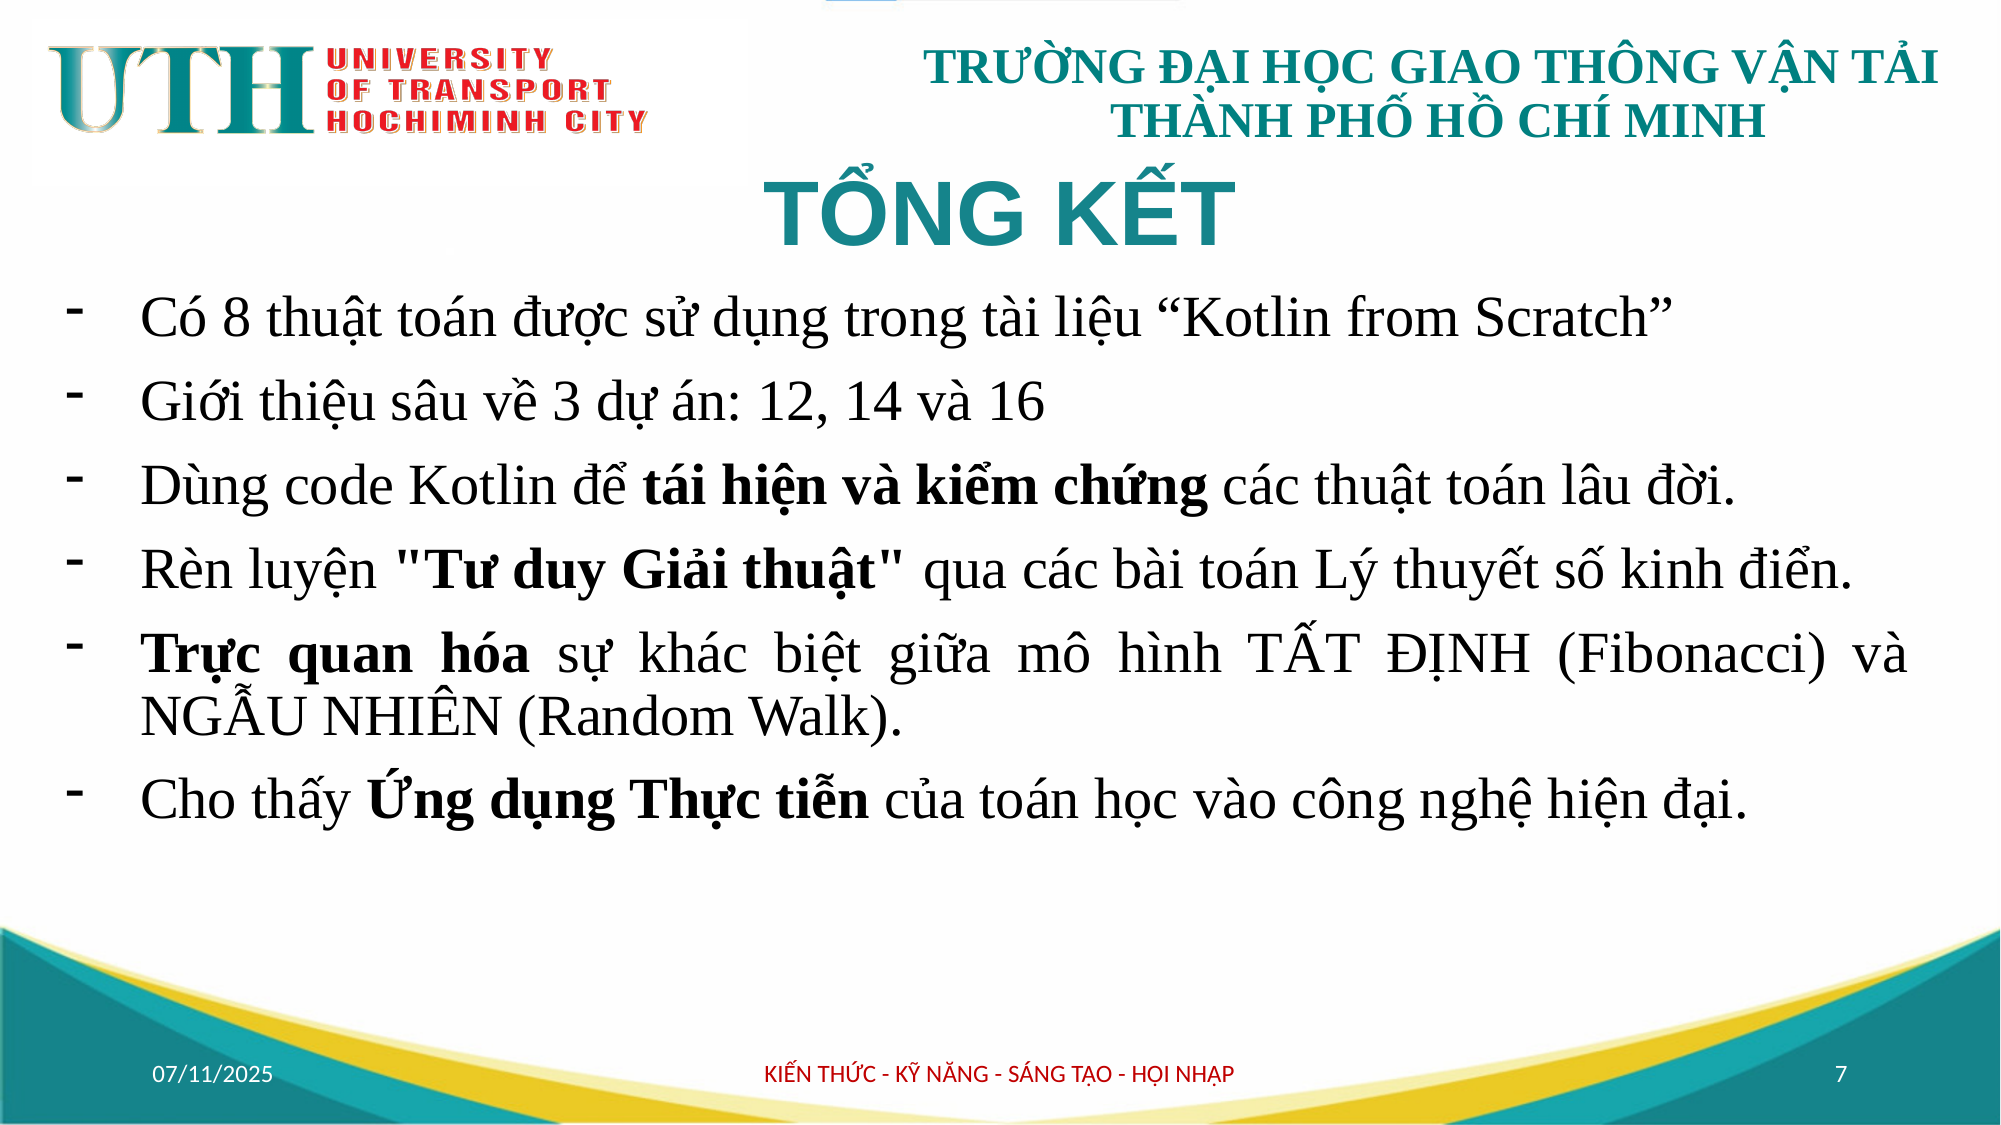

# TỔNG KẾT
Có 8 thuật toán được sử dụng trong tài liệu “Kotlin from Scratch”
Giới thiệu sâu về 3 dự án: 12, 14 và 16
Dùng code Kotlin để tái hiện và kiểm chứng các thuật toán lâu đời.
Rèn luyện "Tư duy Giải thuật" qua các bài toán Lý thuyết số kinh điển.
Trực quan hóa sự khác biệt giữa mô hình TẤT ĐỊNH (Fibonacci) và NGẪU NHIÊN (Random Walk).
Cho thấy Ứng dụng Thực tiễn của toán học vào công nghệ hiện đại.

07/11/2025
KIẾN THỨC - KỸ NĂNG - SÁNG TẠO - HỘI NHẬP
7